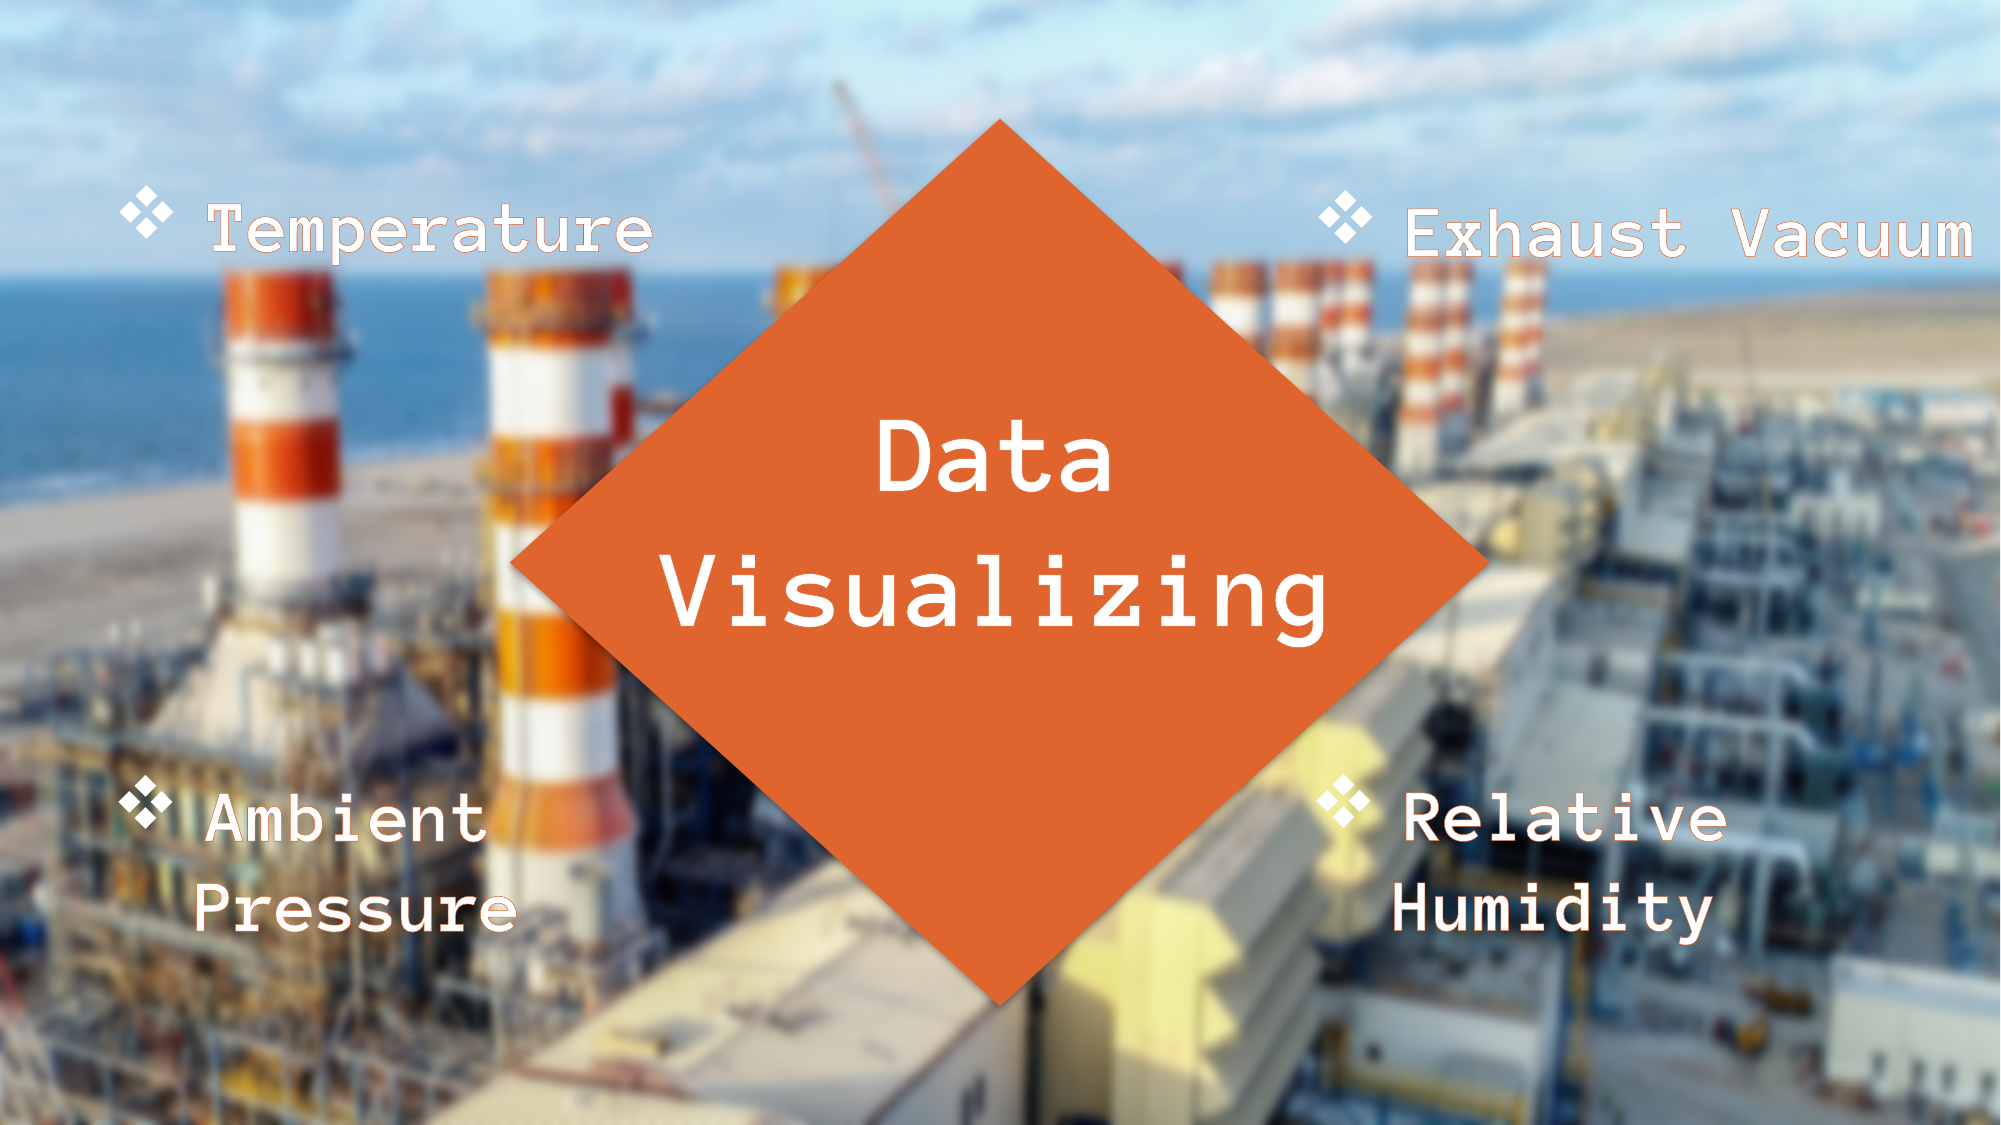

Temperature
Exhaust Vacuum
Data
Visualizing
Relative
  Humidity
Ambient
  Pressure